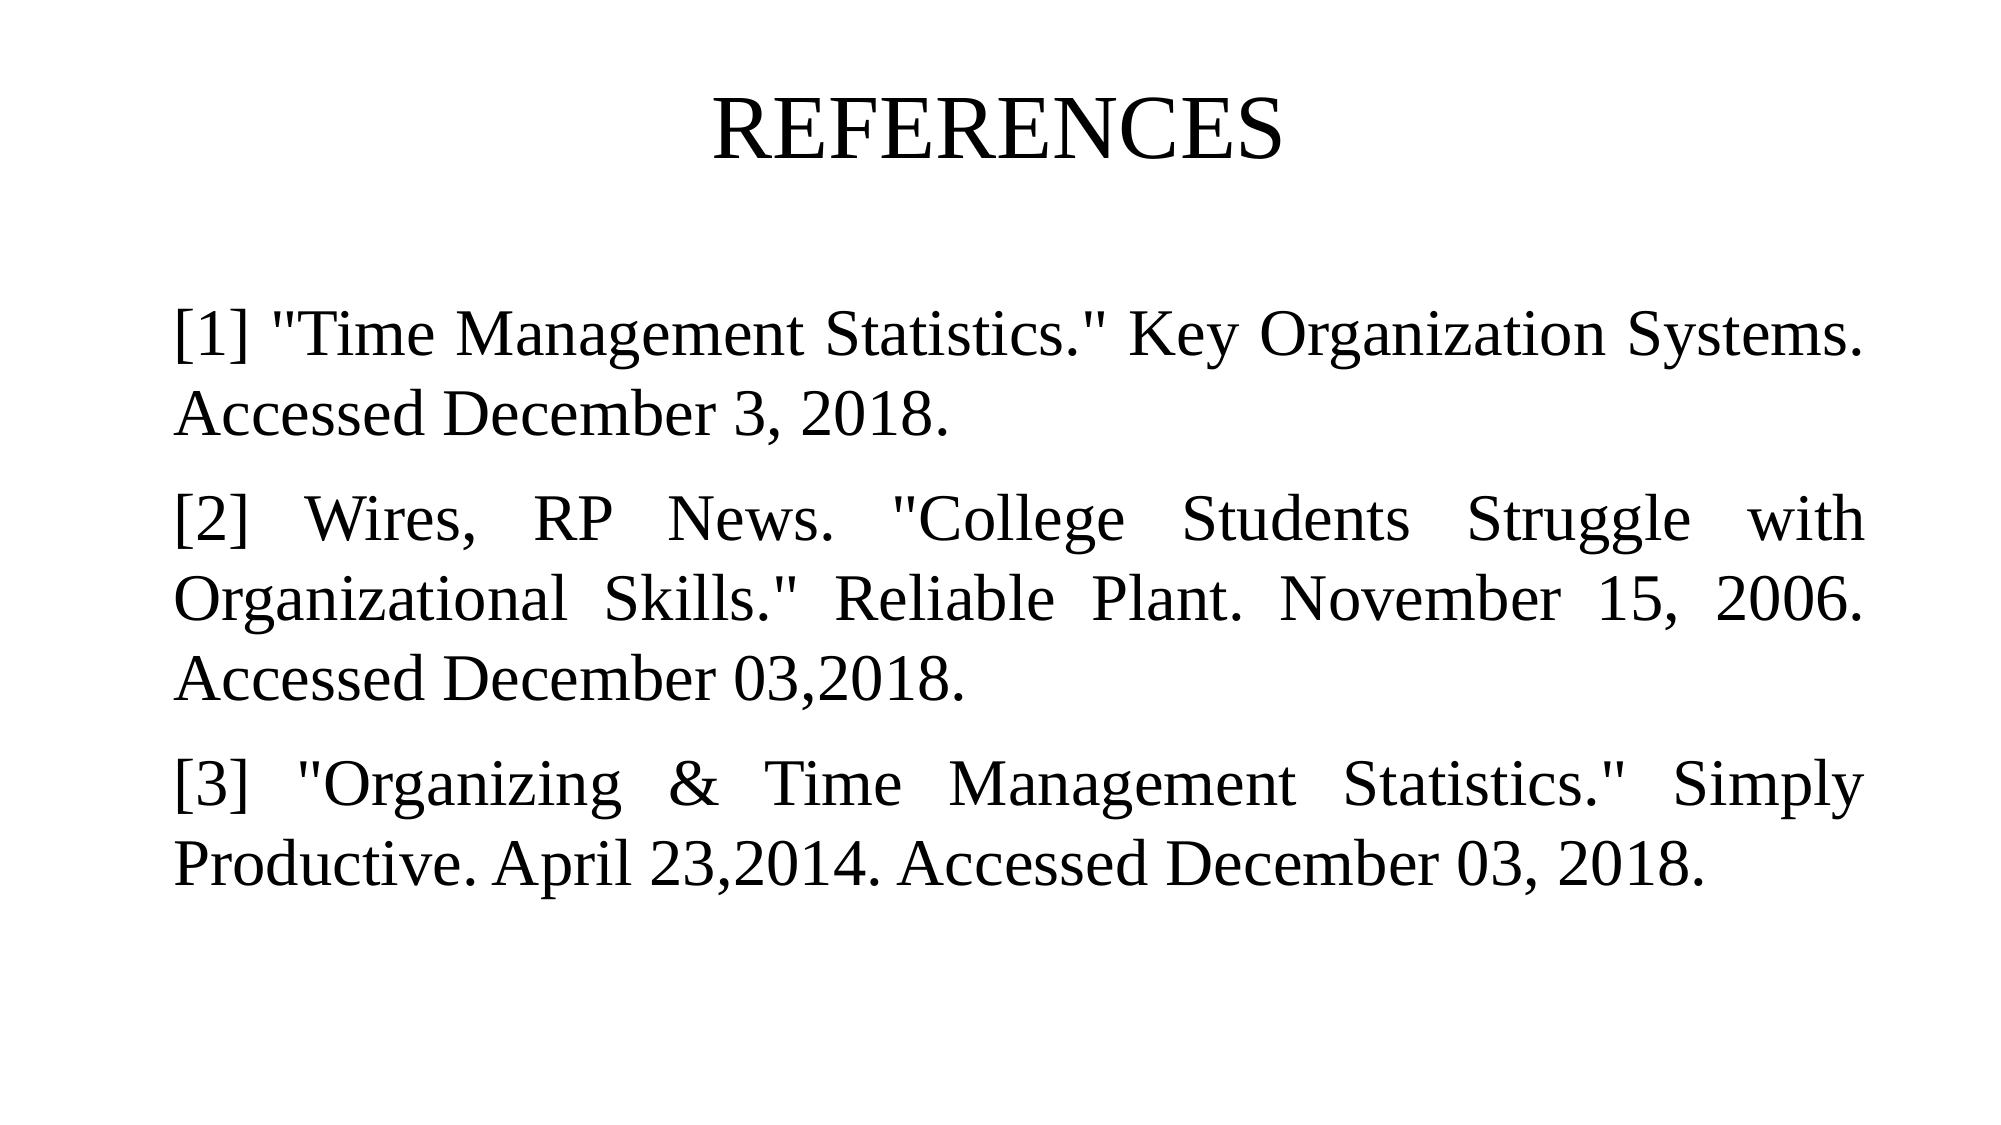

# REFERENCES
[1] "Time Management Statistics." Key Organization Systems. Accessed December 3, 2018.
[2] Wires, RP News. "College Students Struggle with Organizational Skills." Reliable Plant. November 15, 2006. Accessed December 03,2018.
[3] "Organizing & Time Management Statistics." Simply Productive. April 23,2014. Accessed December 03, 2018.